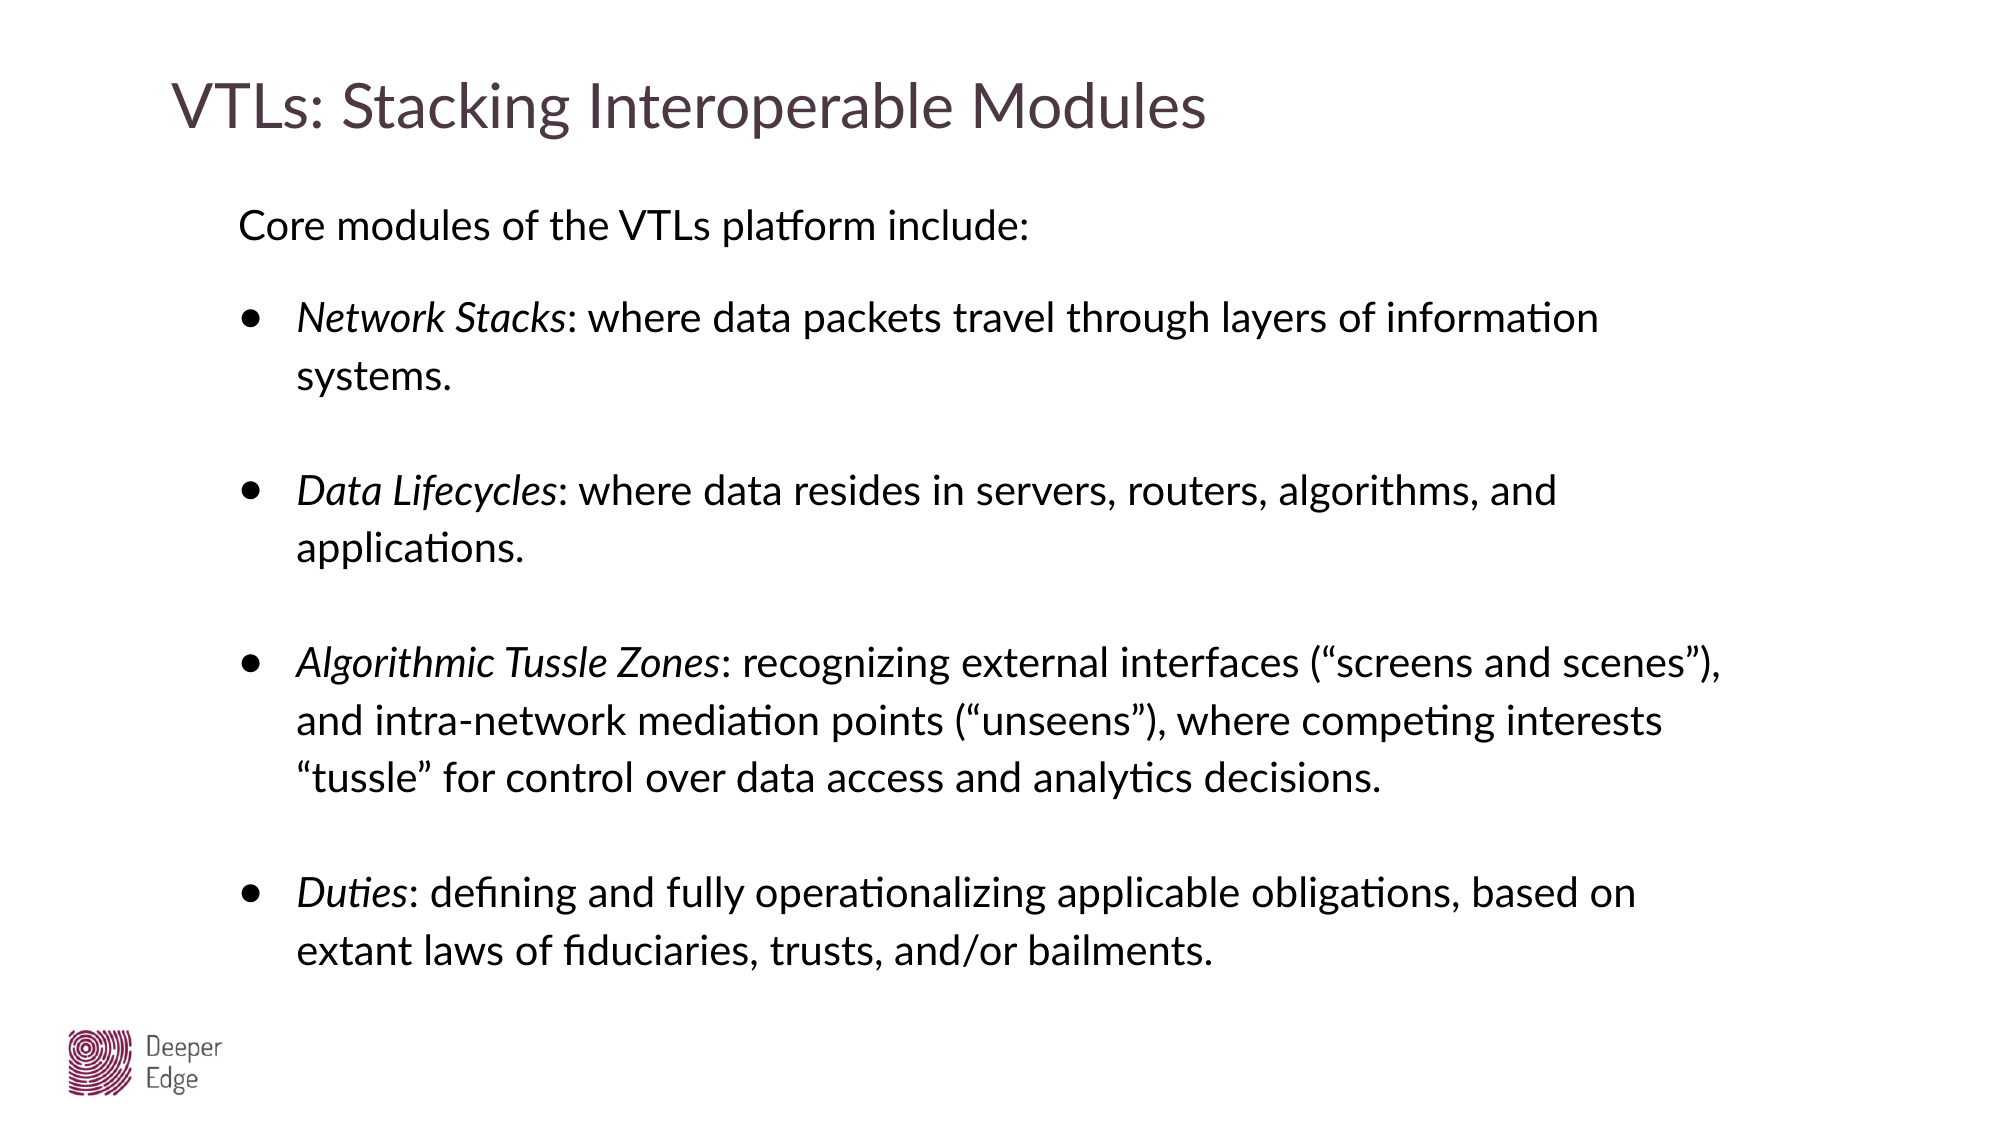

VTLs: Stacking Interoperable Modules
Core modules of the VTLs platform include:

Network Stacks: where data packets travel through layers of information systems.

Data Lifecycles: where data resides in servers, routers, algorithms, and applications.

Algorithmic Tussle Zones: recognizing external interfaces (“screens and scenes”), and intra-network mediation points (“unseens”), where competing interests “tussle” for control over data access and analytics decisions.

Duties: defining and fully operationalizing applicable obligations, based on extant laws of fiduciaries, trusts, and/or bailments.